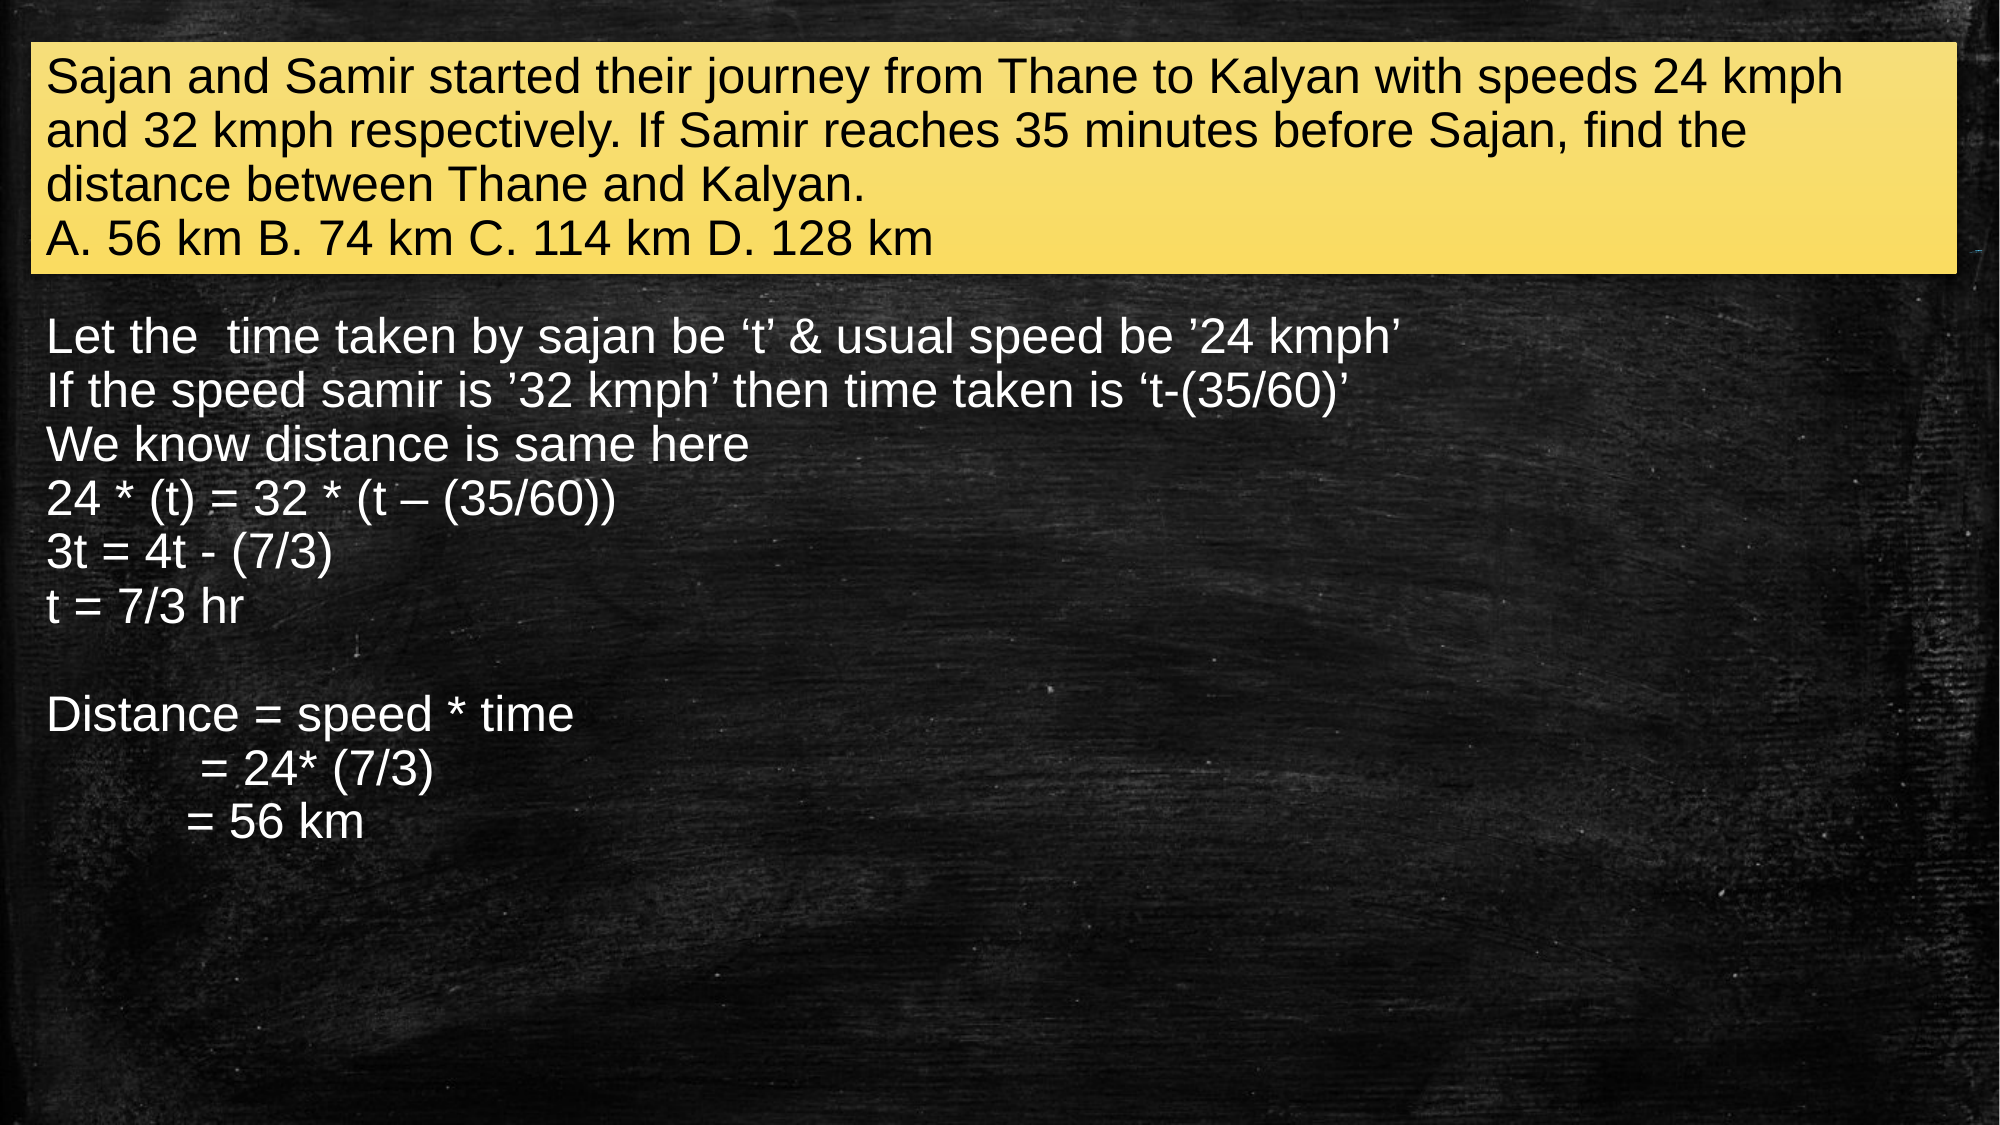

Sajan and Samir started their journey from Thane to Kalyan with speeds 24 kmph and 32 kmph respectively. If Samir reaches 35 minutes before Sajan, find the distance between Thane and Kalyan.
A. 56 km B. 74 km C. 114 km D. 128 km
Let the  time taken by sajan be ‘t’ & usual speed be ’24 kmph’
If the speed samir is ’32 kmph’ then time taken is ‘t-(35/60)’
We know distance is same here
24 * (t) = 32 * (t – (35/60))
3t = 4t - (7/3)
t = 7/3 hr

Distance = speed * time
           = 24* (7/3)
          = 56 km